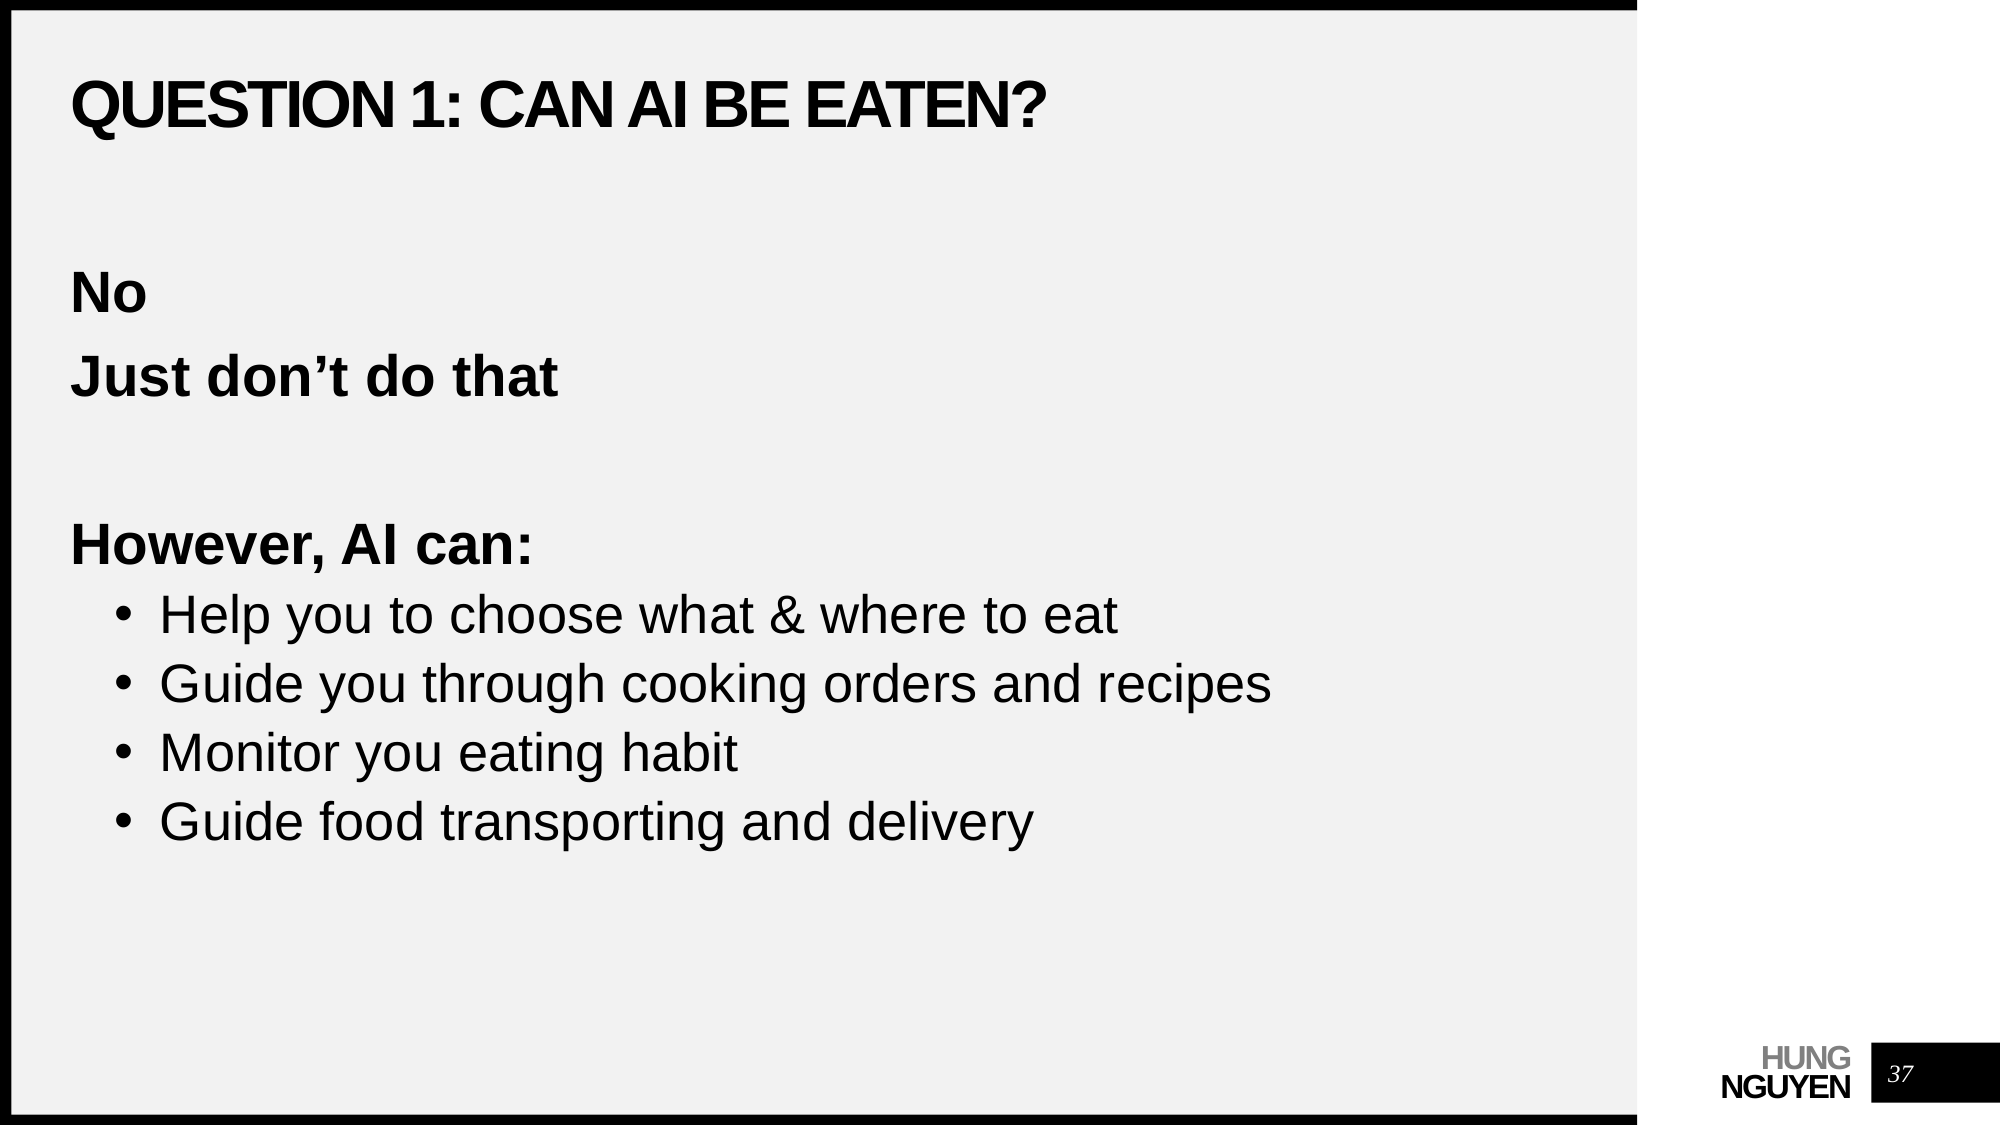

# Question 1: Can AI be eaten?

No
Just don’t do that

However, AI can:
Help you to choose what & where to eat
Guide you through cooking orders and recipes
Monitor you eating habit
Guide food transporting and delivery
37